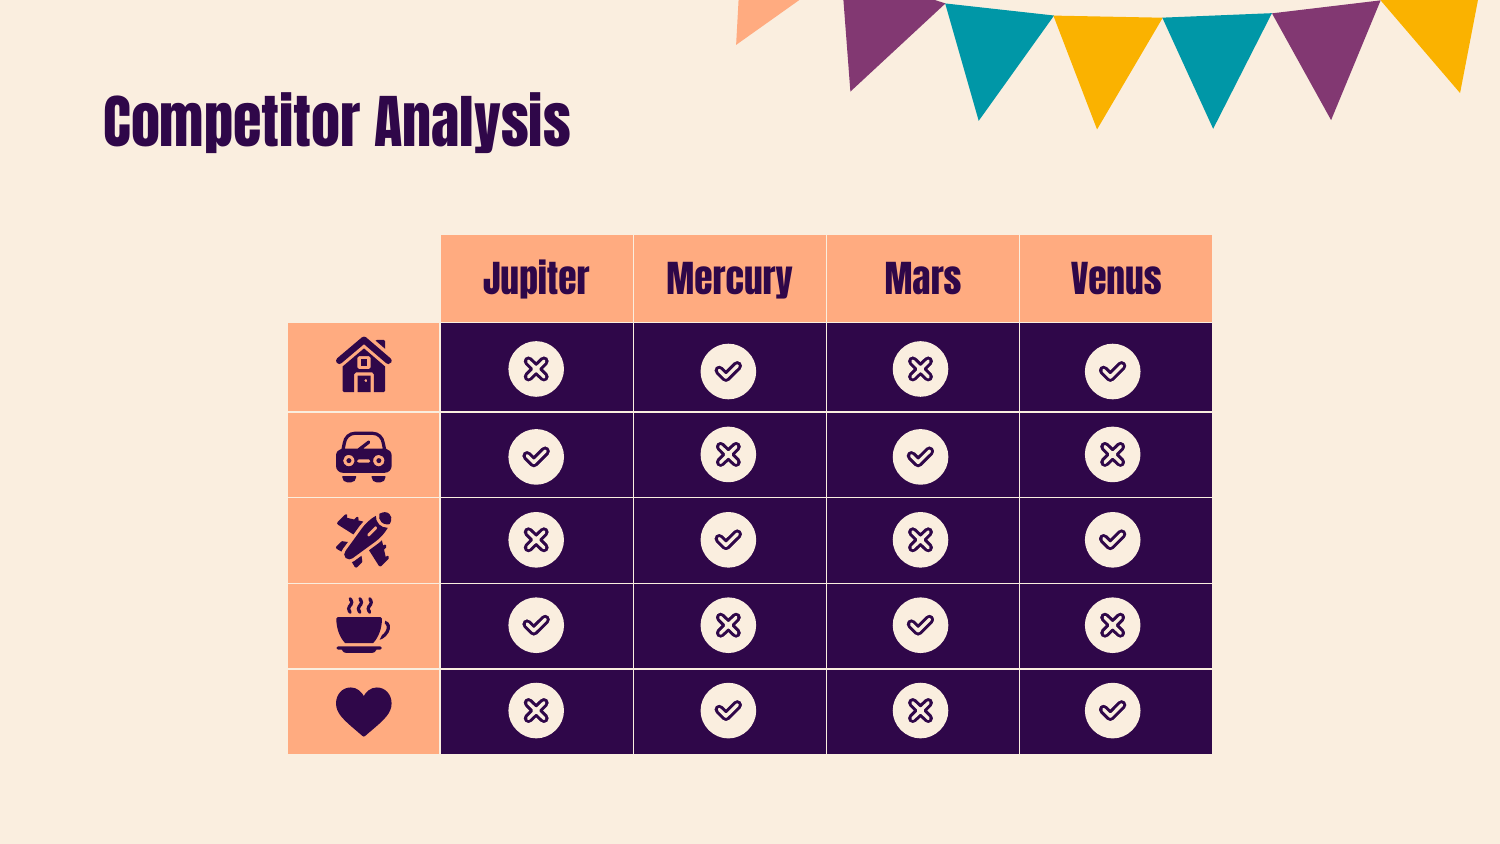

# Competitor Analysis
|  | Jupiter | Mercury | Mars | Venus |
| --- | --- | --- | --- | --- |
|  |  |  |  |  |
|  |  |  |  |  |
|  |  |  |  |  |
|  |  |  |  |  |
|  |  |  |  |  |